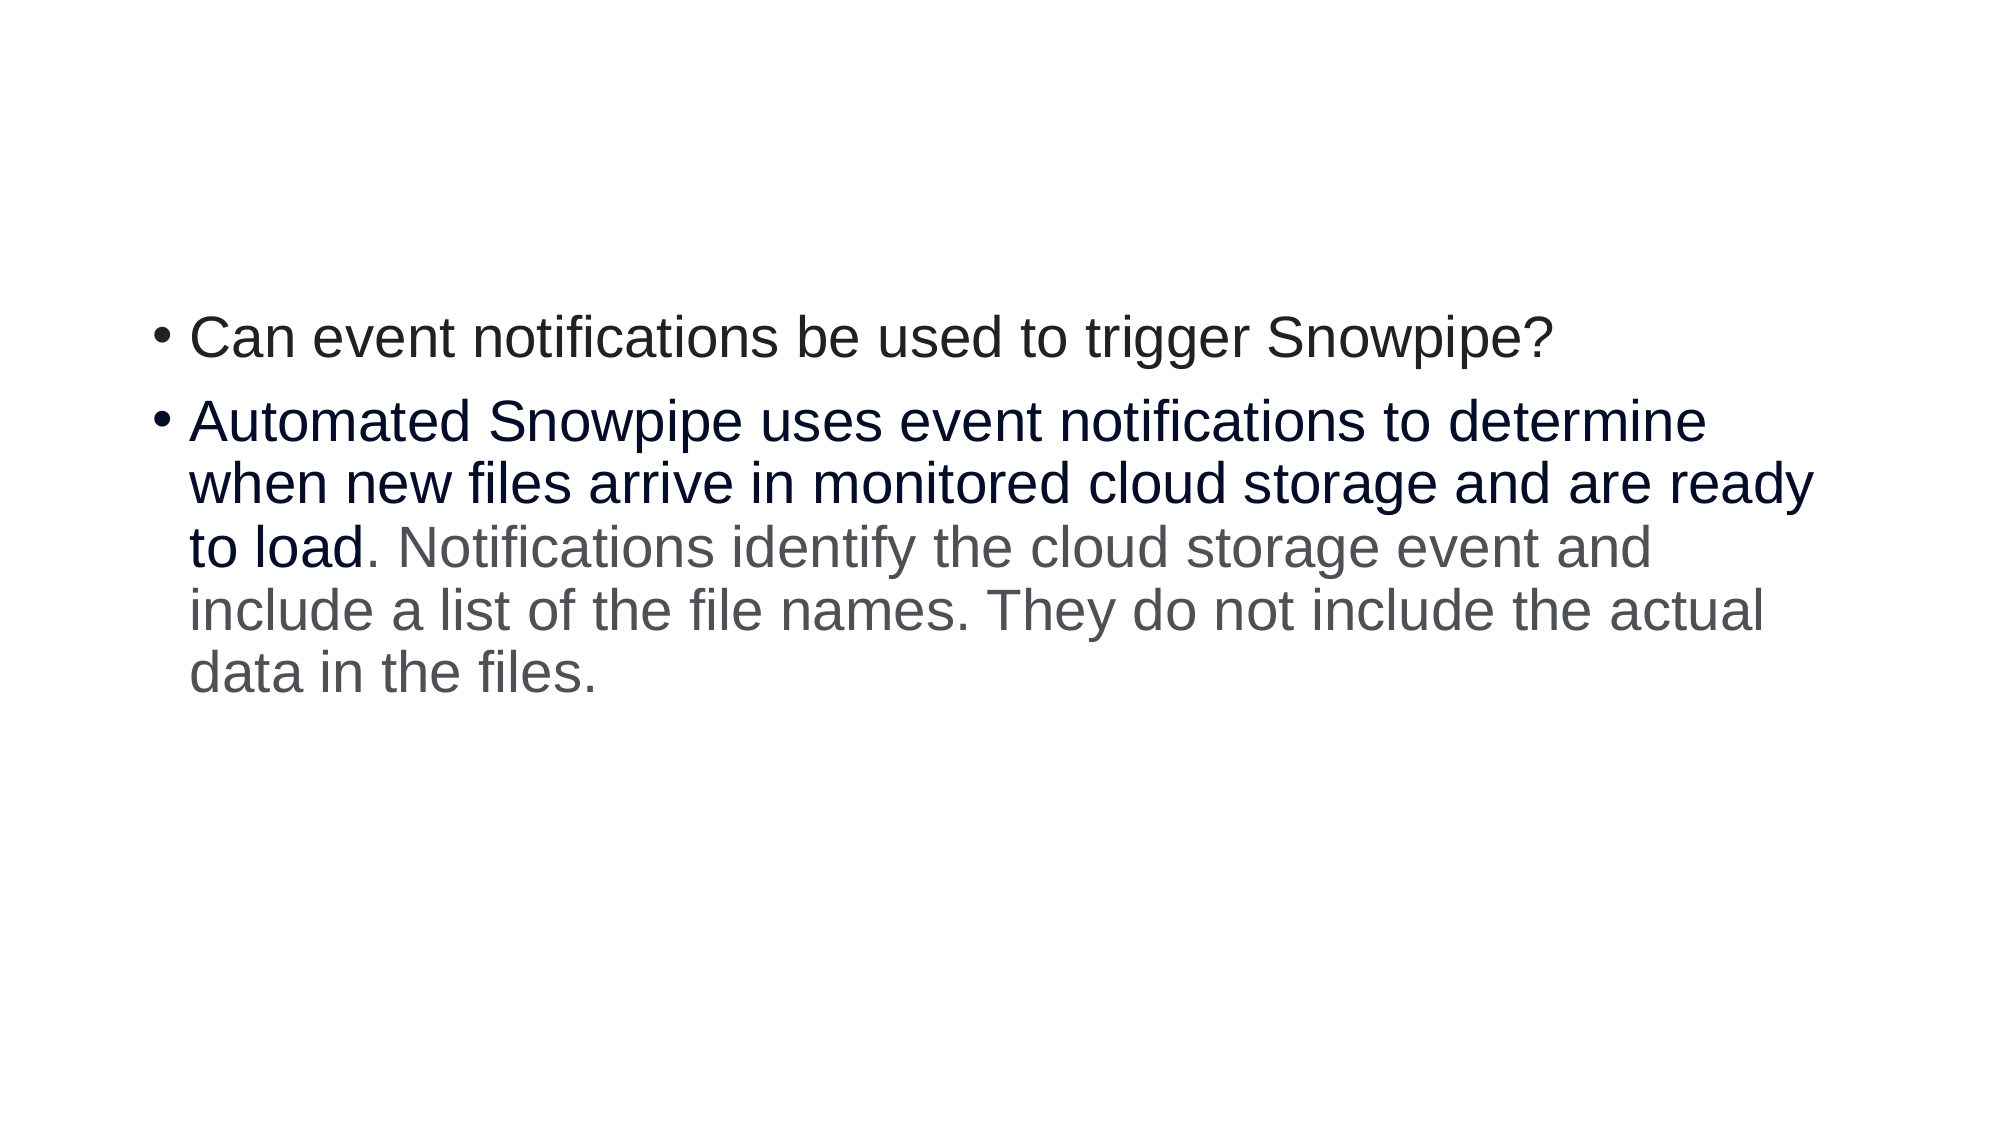

#
Can event notifications be used to trigger Snowpipe?
Automated Snowpipe uses event notifications to determine when new files arrive in monitored cloud storage and are ready to load. Notifications identify the cloud storage event and include a list of the file names. They do not include the actual data in the files.